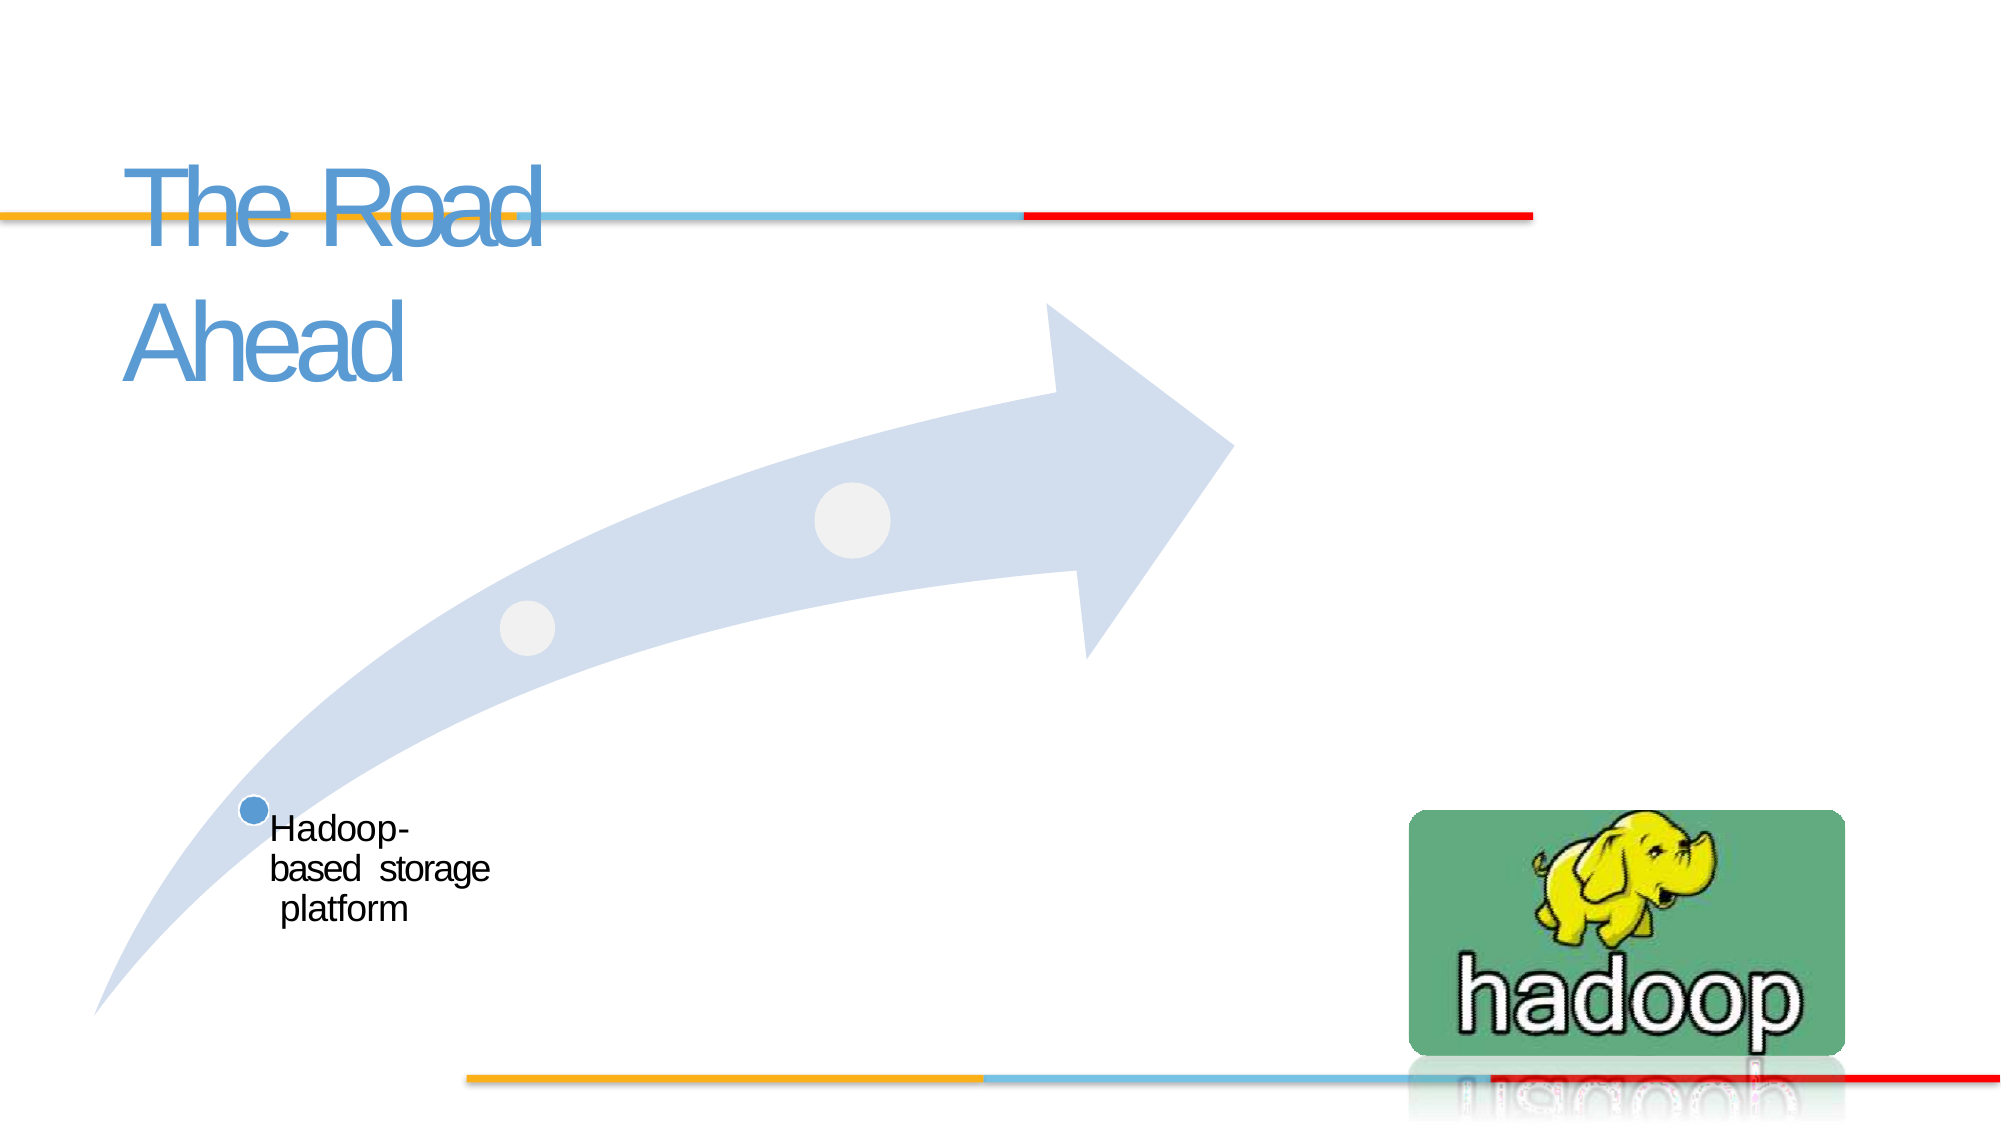

#
The Road Ahead

Hadoop-based  storage  platform